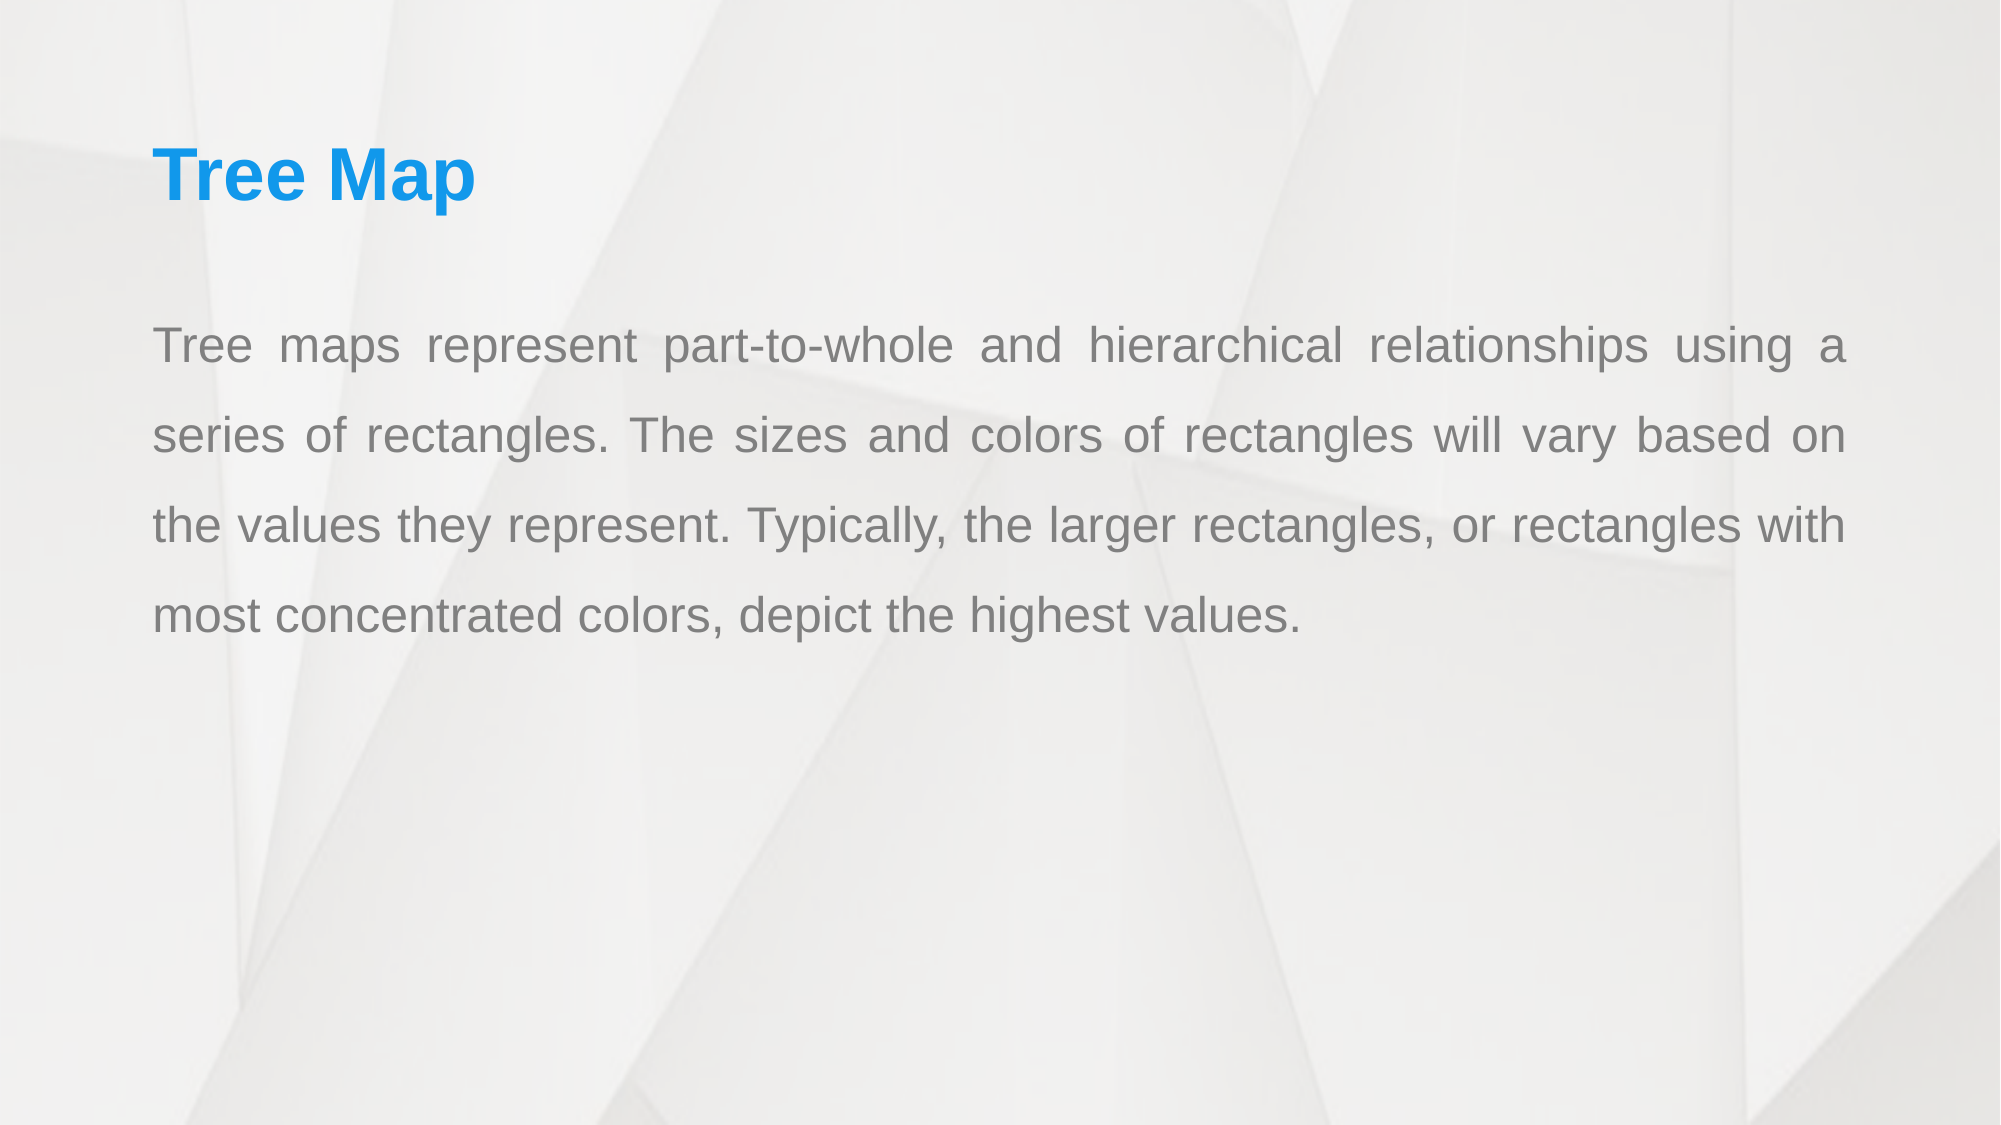

# Tree Map
Tree maps represent part-to-whole and hierarchical relationships using a series of rectangles. The sizes and colors of rectangles will vary based on the values they represent. Typically, the larger rectangles, or rectangles with most concentrated colors, depict the highest values.